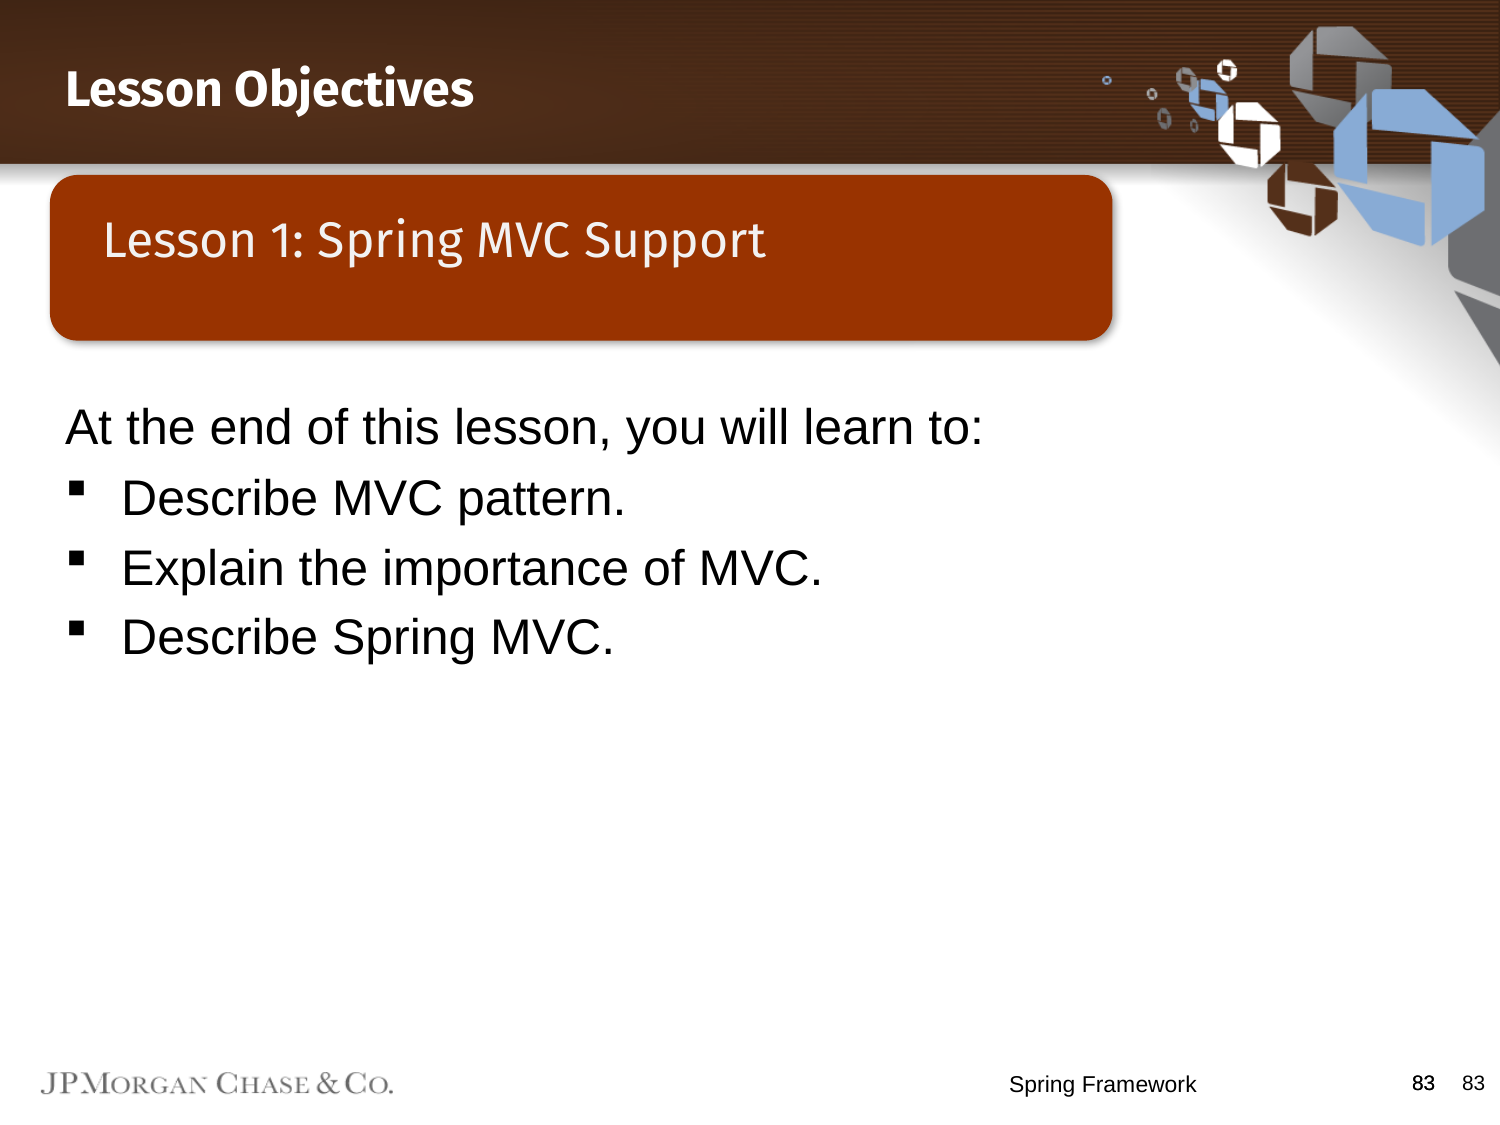

Lesson Objectives

Lesson 1: Spring MVC Support
At the end of this lesson, you will learn to:
Describe MVC pattern.
Explain the importance of MVC.
Describe Spring MVC.

Spring Framework
83
83
83